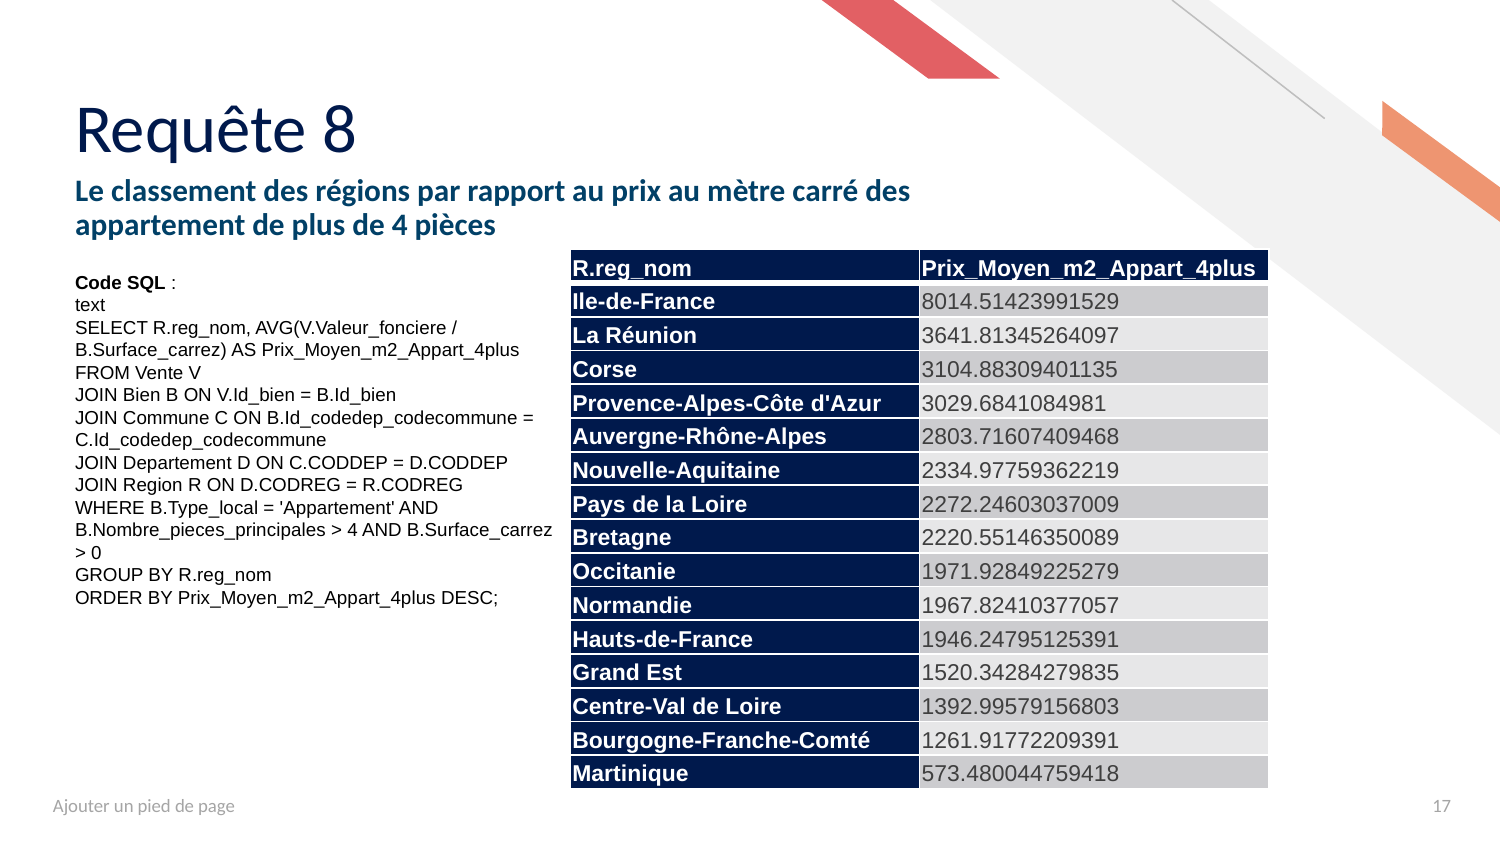

# Requête 8
Le classement des régions par rapport au prix au mètre carré des appartement de plus de 4 pièces
| R.reg\_nom | Prix\_Moyen\_m2\_Appart\_4plus |
| --- | --- |
| Ile-de-France | 8014.51423991529 |
| La Réunion | 3641.81345264097 |
| Corse | 3104.88309401135 |
| Provence-Alpes-Côte d'Azur | 3029.6841084981 |
| Auvergne-Rhône-Alpes | 2803.71607409468 |
| Nouvelle-Aquitaine | 2334.97759362219 |
| Pays de la Loire | 2272.24603037009 |
| Bretagne | 2220.55146350089 |
| Occitanie | 1971.92849225279 |
| Normandie | 1967.82410377057 |
| Hauts-de-France | 1946.24795125391 |
| Grand Est | 1520.34284279835 |
| Centre-Val de Loire | 1392.99579156803 |
| Bourgogne-Franche-Comté | 1261.91772209391 |
| Martinique | 573.480044759418 |
Code SQL :
text
SELECT R.reg_nom, AVG(V.Valeur_fonciere / B.Surface_carrez) AS Prix_Moyen_m2_Appart_4plus
FROM Vente V
JOIN Bien B ON V.Id_bien = B.Id_bien
JOIN Commune C ON B.Id_codedep_codecommune = C.Id_codedep_codecommune
JOIN Departement D ON C.CODDEP = D.CODDEP
JOIN Region R ON D.CODREG = R.CODREG
WHERE B.Type_local = 'Appartement' AND B.Nombre_pieces_principales > 4 AND B.Surface_carrez > 0
GROUP BY R.reg_nom
ORDER BY Prix_Moyen_m2_Appart_4plus DESC;

Ajouter un pied de page
17